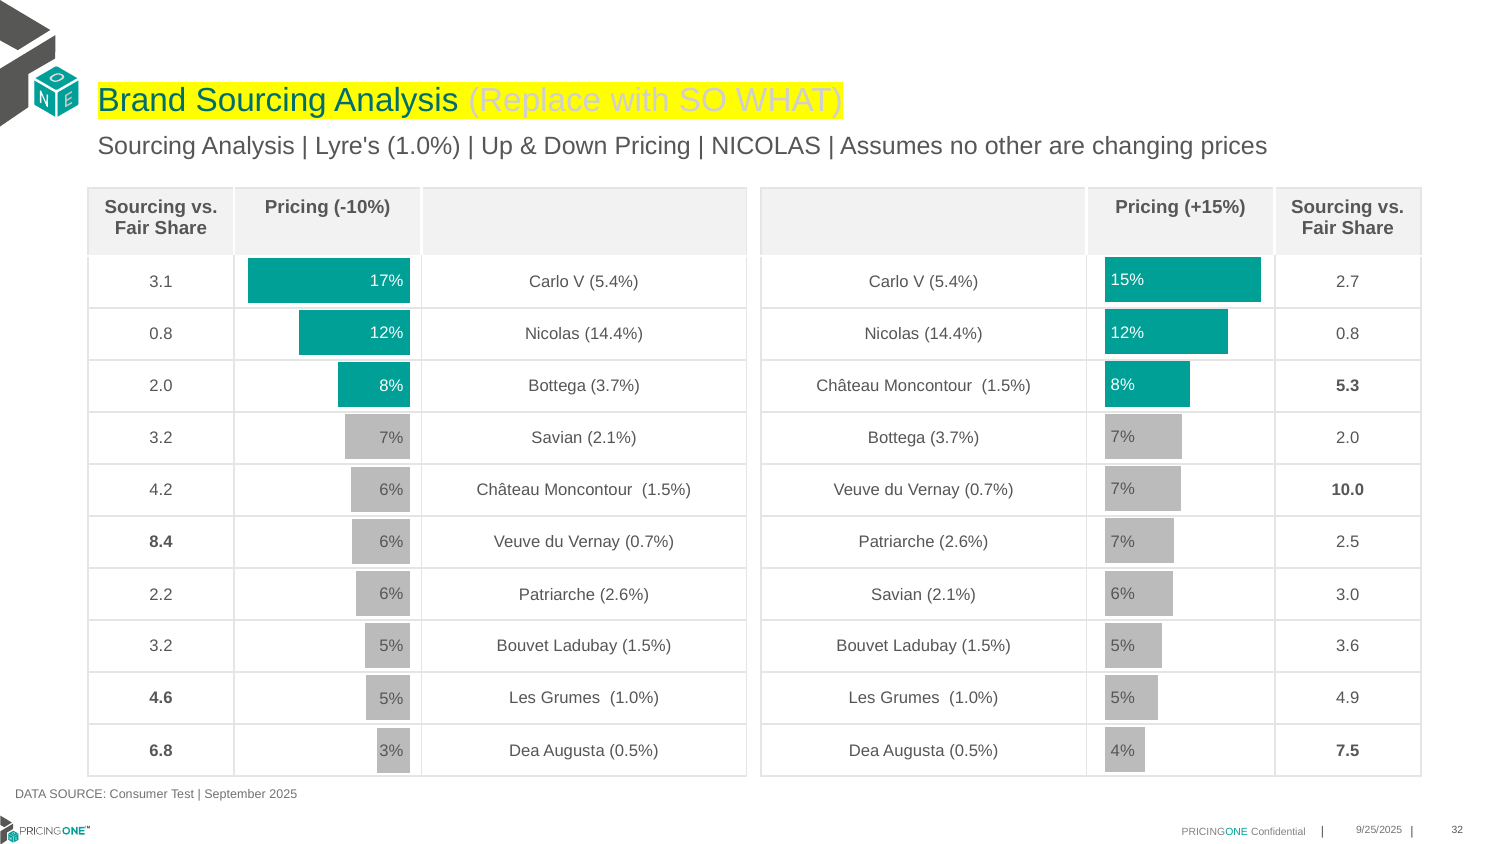

# Brand Sourcing Analysis (Replace with SO WHAT)
Sourcing Analysis | Lyre's (1.0%) | Up & Down Pricing | NICOLAS | Assumes no other are changing prices
| Sourcing vs. Fair Share | Pricing (-10%) |  |
| --- | --- | --- |
| 3.1 |  | Carlo V (5.4%) |
| 0.8 |  | Nicolas (14.4%) |
| 2.0 |  | Bottega (3.7%) |
| 3.2 |  | Savian (2.1%) |
| 4.2 |  | Château Moncontour (1.5%) |
| 8.4 |  | Veuve du Vernay (0.7%) |
| 2.2 |  | Patriarche (2.6%) |
| 3.2 |  | Bouvet Ladubay (1.5%) |
| 4.6 |  | Les Grumes (1.0%) |
| 6.8 |  | Dea Augusta (0.5%) |
|  | Pricing (+15%) | Sourcing vs. Fair Share |
| --- | --- | --- |
| Carlo V (5.4%) |  | 2.7 |
| Nicolas (14.4%) |  | 0.8 |
| Château Moncontour (1.5%) |  | 5.3 |
| Bottega (3.7%) |  | 2.0 |
| Veuve du Vernay (0.7%) |  | 10.0 |
| Patriarche (2.6%) |  | 2.5 |
| Savian (2.1%) |  | 3.0 |
| Bouvet Ladubay (1.5%) |  | 3.6 |
| Les Grumes (1.0%) |  | 4.9 |
| Dea Augusta (0.5%) |  | 7.5 |

### Chart

| Category | Lyre's (1.0%) |
|---|---|
| Carlo V (5.4%) | 0.14712821382692262 |
| Nicolas (14.4%) | 0.11602208457445197 |
| Château Moncontour  (1.5%) | 0.08029922271906677 |
| Bottega (3.7%) | 0.07272310320317307 |
| Veuve du Vernay (0.7%) | 0.07178131984969768 |
| Patriarche (2.6%) | 0.06543032827129876 |
| Savian (2.1%) | 0.06443325639892679 |
| Bouvet Ladubay (1.5%) | 0.05379138445545659 |
| Les Grumes  (1.0%) | 0.05005312995530315 |
| Dea Augusta (0.5%) | 0.03793970681770859 |

### Chart

| Category | Lyre's (1.0%) |
|---|---|
| Carlo V (5.4%) | 0.1699683834158967 |
| Nicolas (14.4%) | 0.11690551643417257 |
| Bottega (3.7%) | 0.07548438575096342 |
| Savian (2.1%) | 0.06887224098554522 |
| Château Moncontour  (1.5%) | 0.062462197260798775 |
| Veuve du Vernay (0.7%) | 0.06056277762152212 |
| Patriarche (2.6%) | 0.05726895177474701 |
| Bouvet Ladubay (1.5%) | 0.047374386541754 |
| Les Grumes  (1.0%) | 0.0466481161381897 |
| Dea Augusta (0.5%) | 0.03460789968057951 |
DATA SOURCE: Consumer Test | September 2025

9/25/2025
32